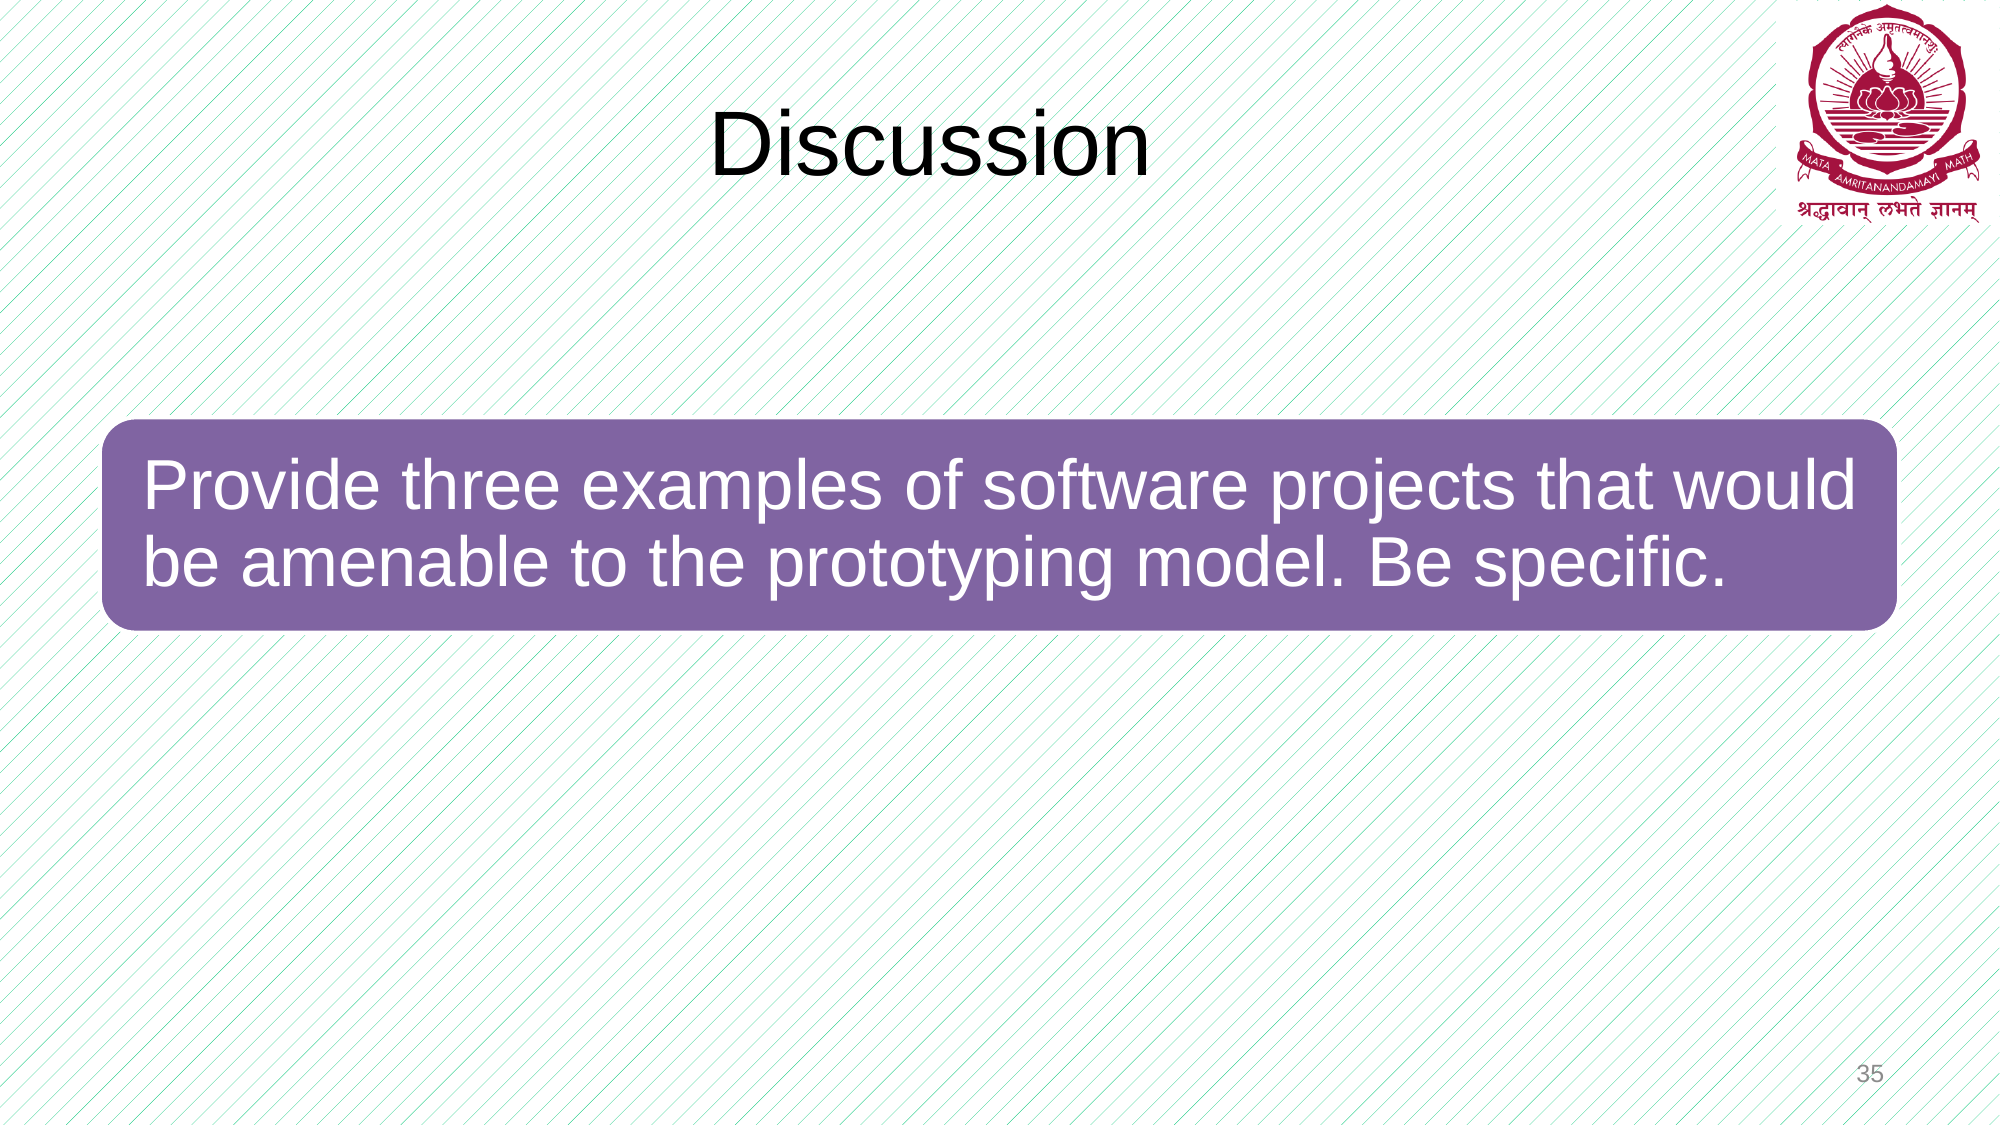

# Discussion
Provide three examples of software projects that would be amenable to the prototyping model. Be specific.

35